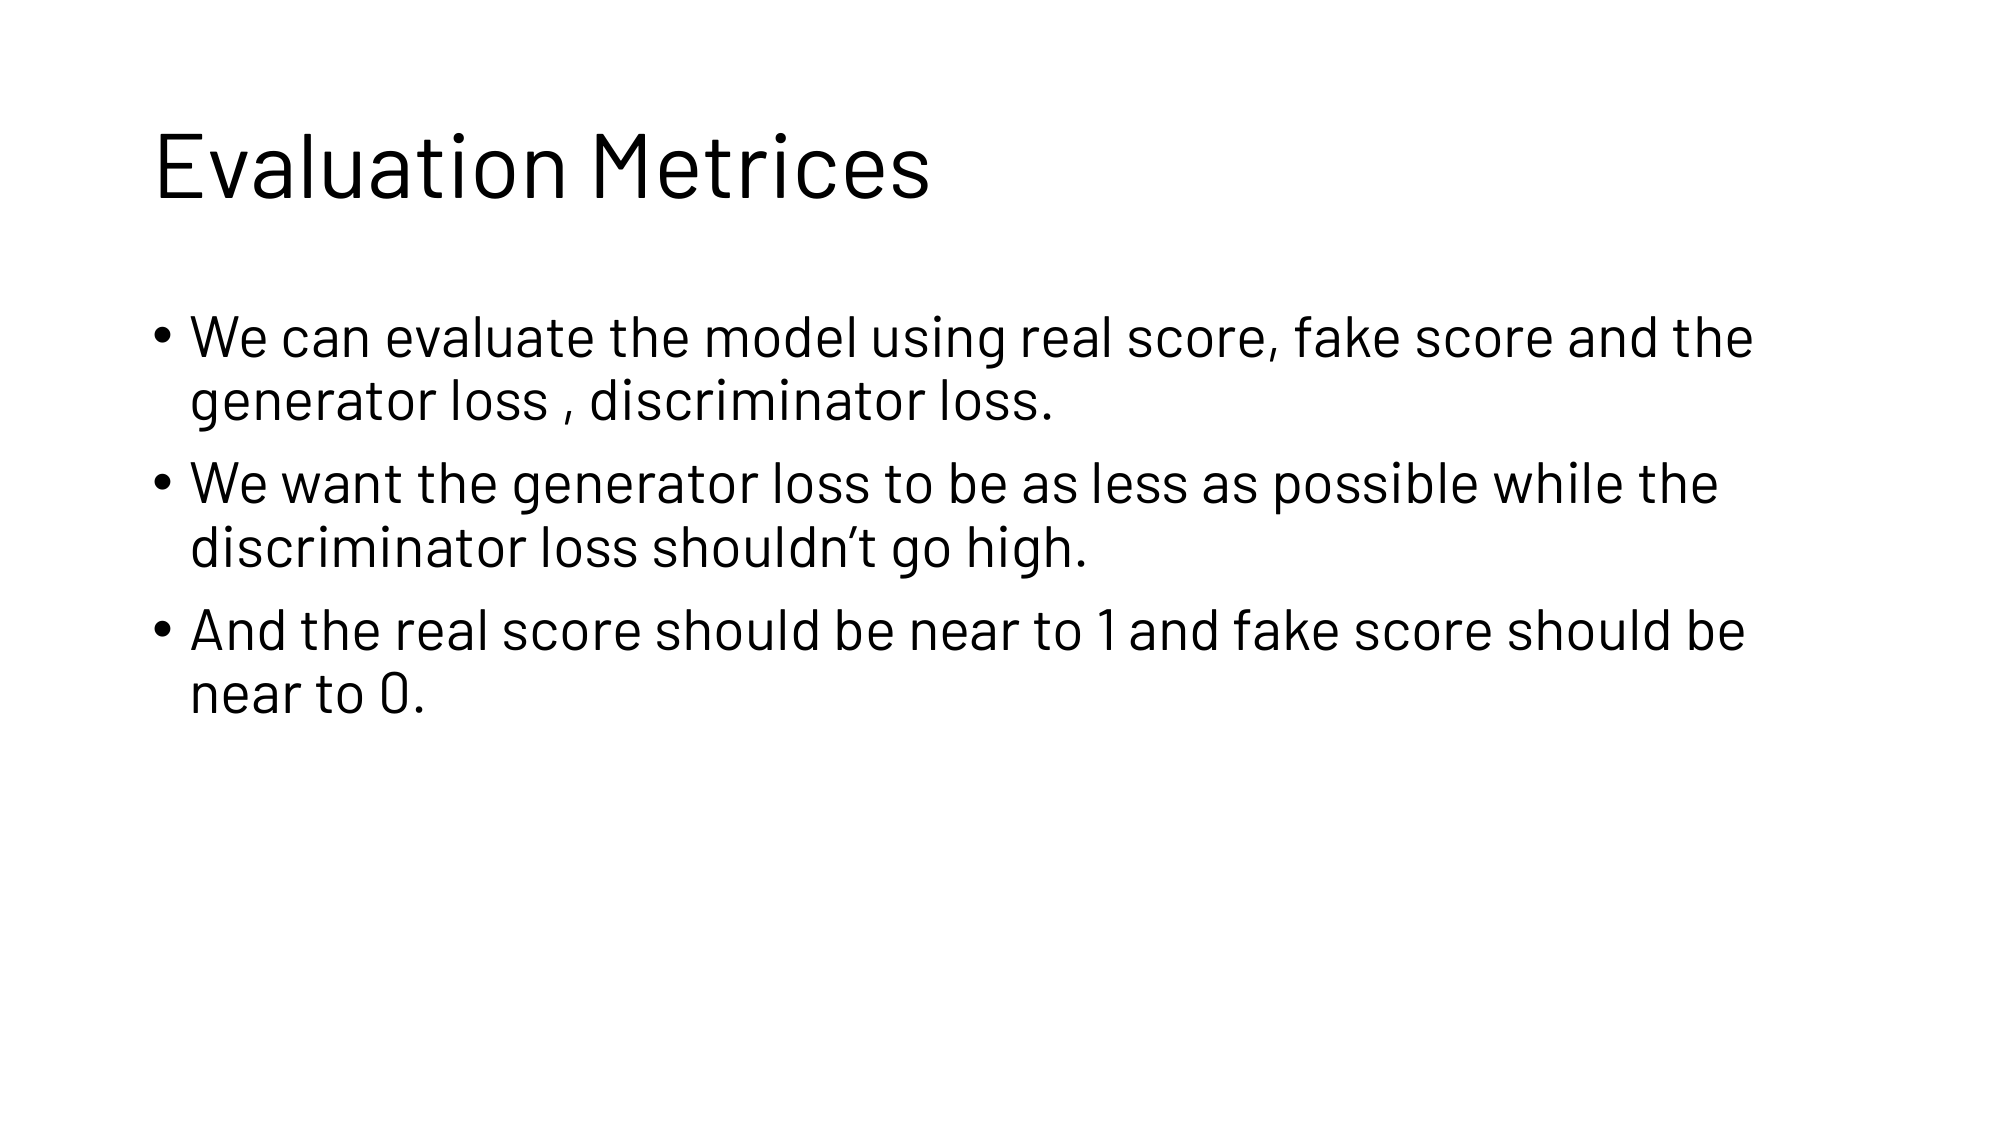

# Evaluation Metrices
We can evaluate the model using real score, fake score and the generator loss , discriminator loss.
We want the generator loss to be as less as possible while the  discriminator loss shouldn’t go high.
And the real score should be near to 1 and fake score should be near to 0.